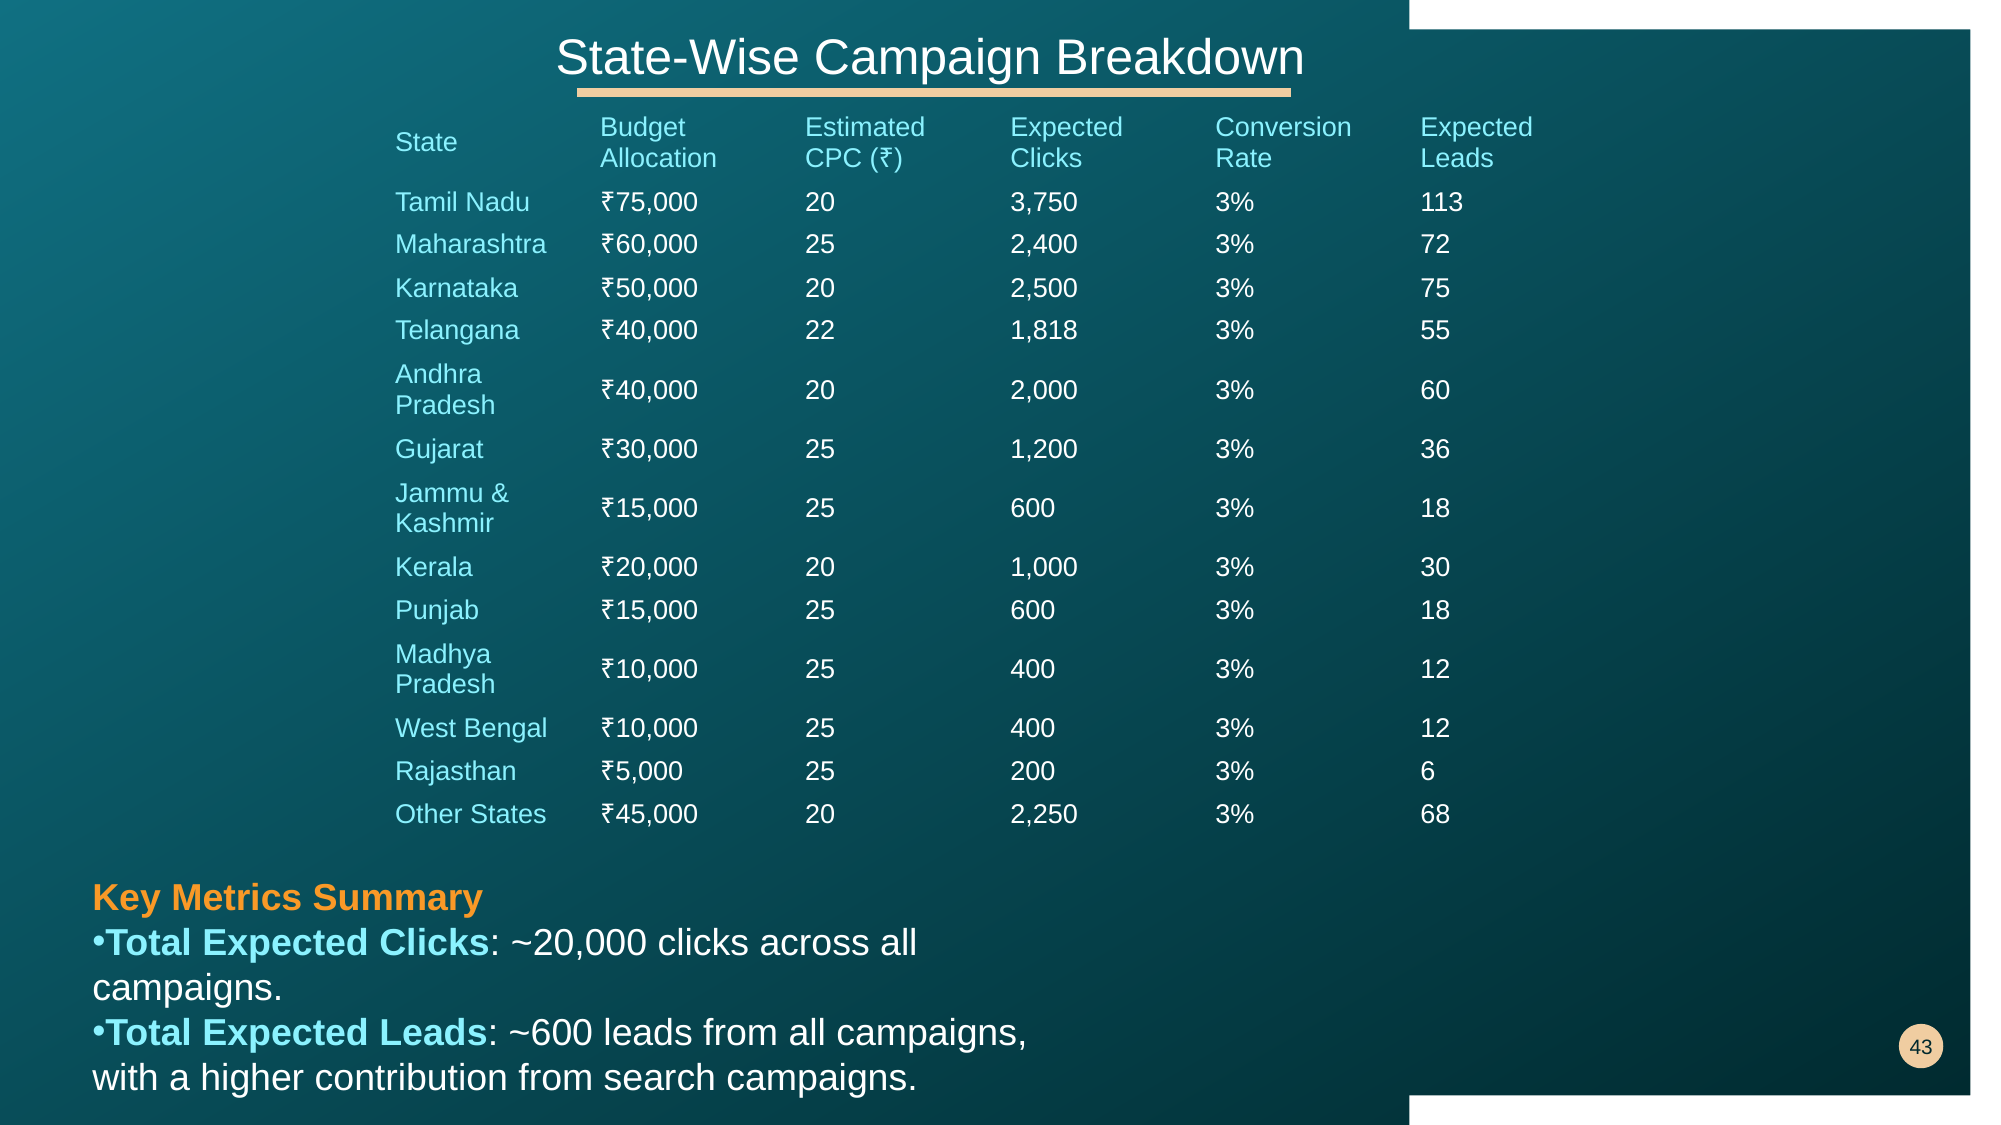

State-Wise Campaign Breakdown

| State | Budget Allocation | Estimated CPC (₹) | Expected Clicks | Conversion Rate | Expected Leads |
| --- | --- | --- | --- | --- | --- |
| Tamil Nadu | ₹75,000 | 20 | 3,750 | 3% | 113 |
| Maharashtra | ₹60,000 | 25 | 2,400 | 3% | 72 |
| Karnataka | ₹50,000 | 20 | 2,500 | 3% | 75 |
| Telangana | ₹40,000 | 22 | 1,818 | 3% | 55 |
| Andhra Pradesh | ₹40,000 | 20 | 2,000 | 3% | 60 |
| Gujarat | ₹30,000 | 25 | 1,200 | 3% | 36 |
| Jammu & Kashmir | ₹15,000 | 25 | 600 | 3% | 18 |
| Kerala | ₹20,000 | 20 | 1,000 | 3% | 30 |
| Punjab | ₹15,000 | 25 | 600 | 3% | 18 |
| Madhya Pradesh | ₹10,000 | 25 | 400 | 3% | 12 |
| West Bengal | ₹10,000 | 25 | 400 | 3% | 12 |
| Rajasthan | ₹5,000 | 25 | 200 | 3% | 6 |
| Other States | ₹45,000 | 20 | 2,250 | 3% | 68 |
Key Metrics Summary
Total Expected Clicks: ~20,000 clicks across all campaigns.
Total Expected Leads: ~600 leads from all campaigns, with a higher contribution from search campaigns.
43